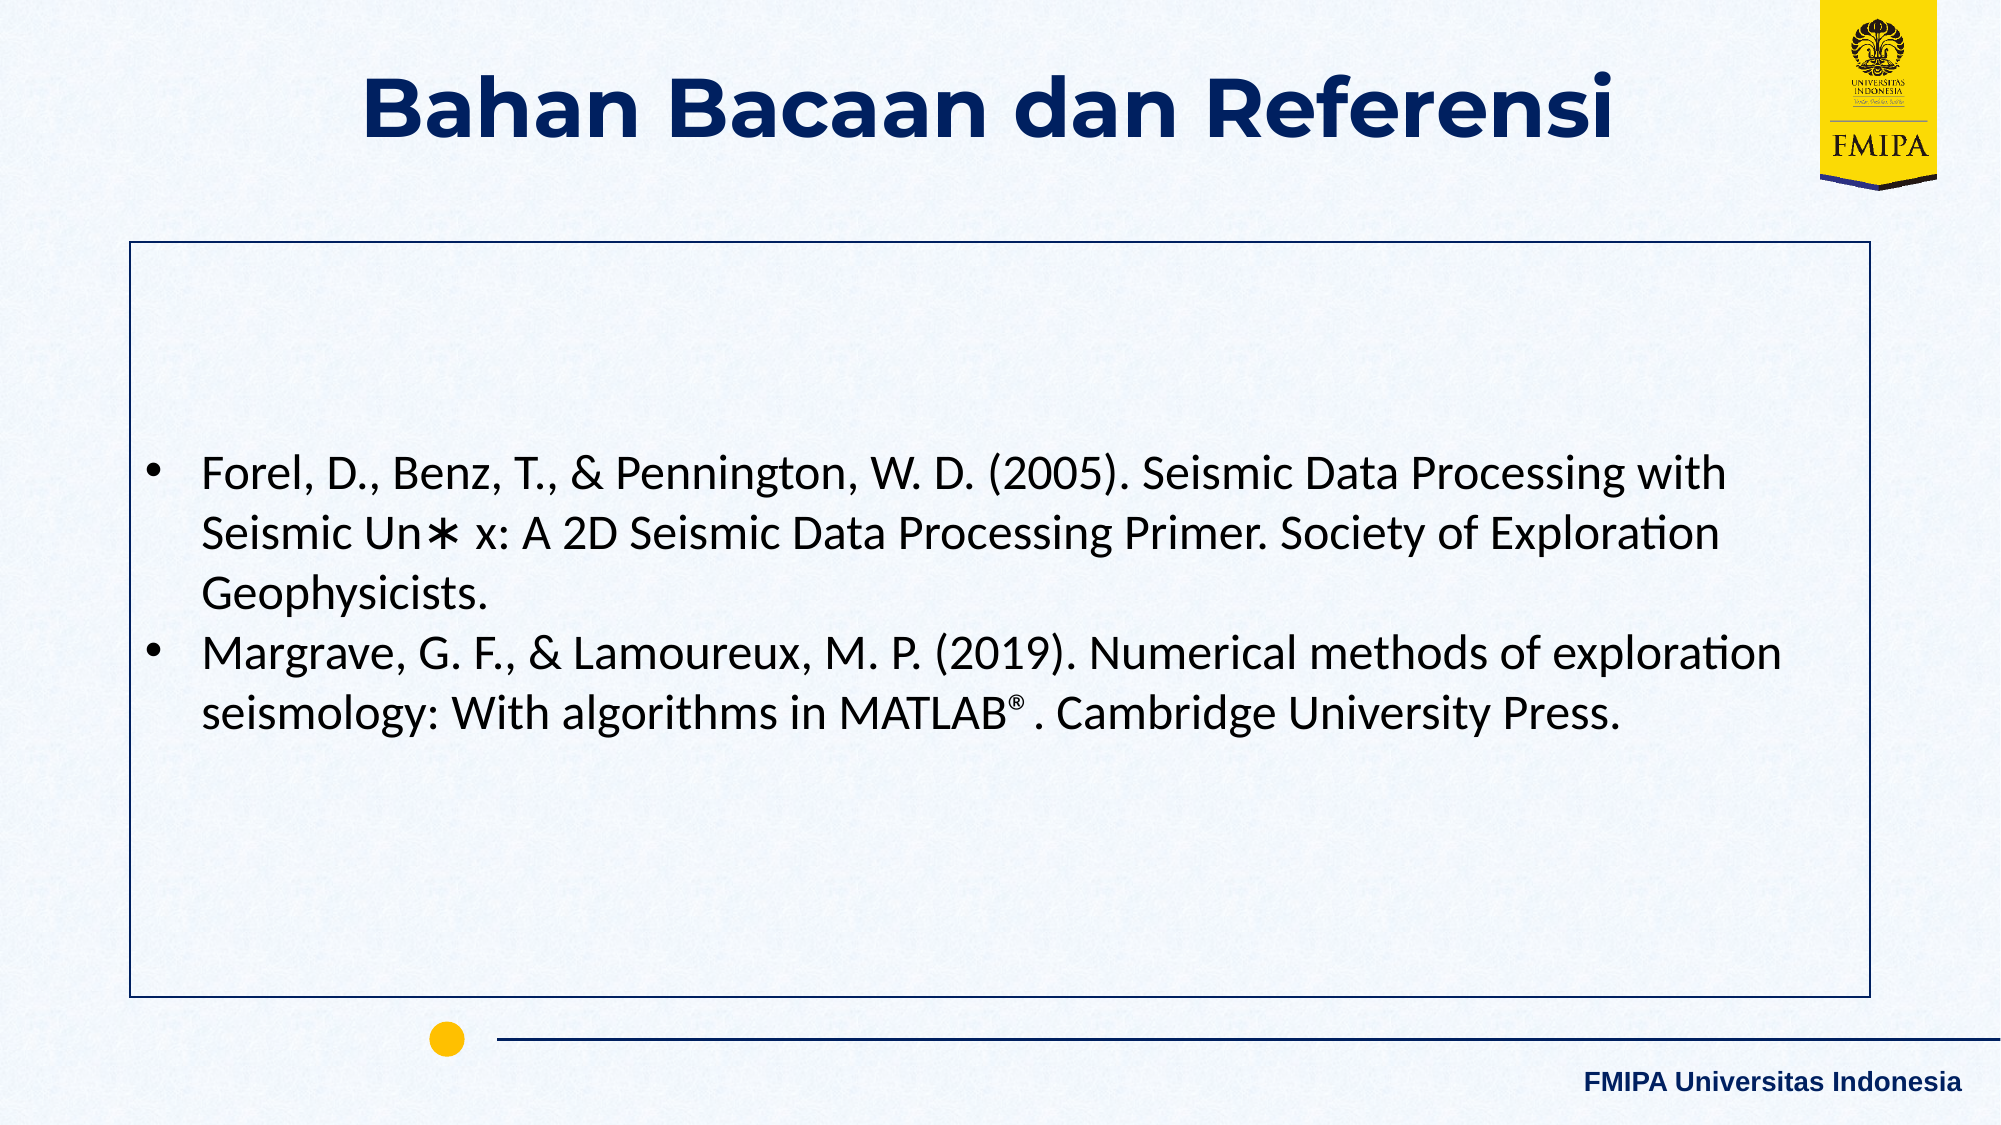

Bahan Bacaan dan Referensi
Forel, D., Benz, T., & Pennington, W. D. (2005). Seismic Data Processing with Seismic Un∗ x: A 2D Seismic Data Processing Primer. Society of Exploration Geophysicists.
Margrave, G. F., & Lamoureux, M. P. (2019). Numerical methods of exploration seismology: With algorithms in MATLAB®. Cambridge University Press.